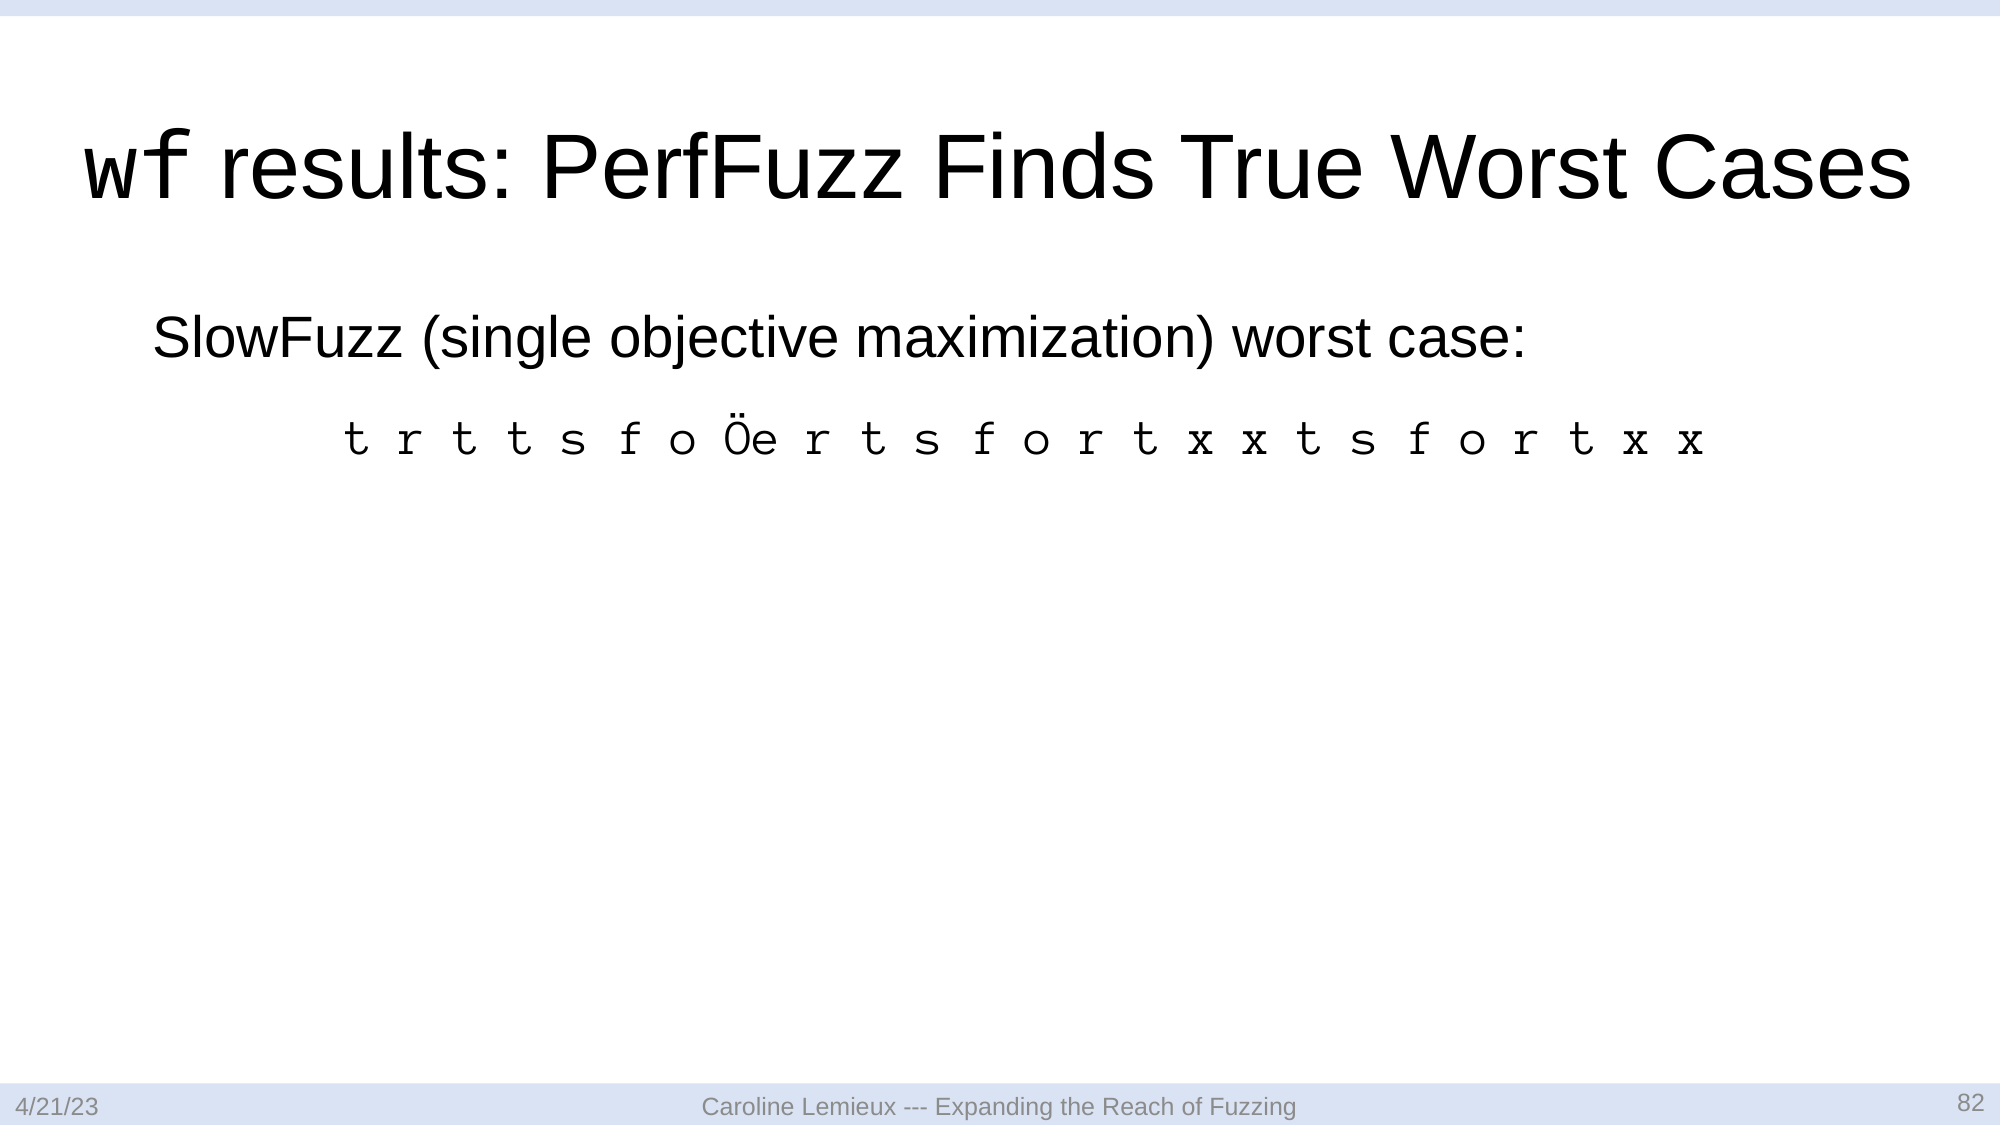

# wf results: PerfFuzz Finds True Worst Cases
SlowFuzz (single objective maximization) worst case:

t r t t s f o Öe r t s f o r t x x t s f o r t x x

82
4/21/23
Caroline Lemieux --- Expanding the Reach of Fuzzing